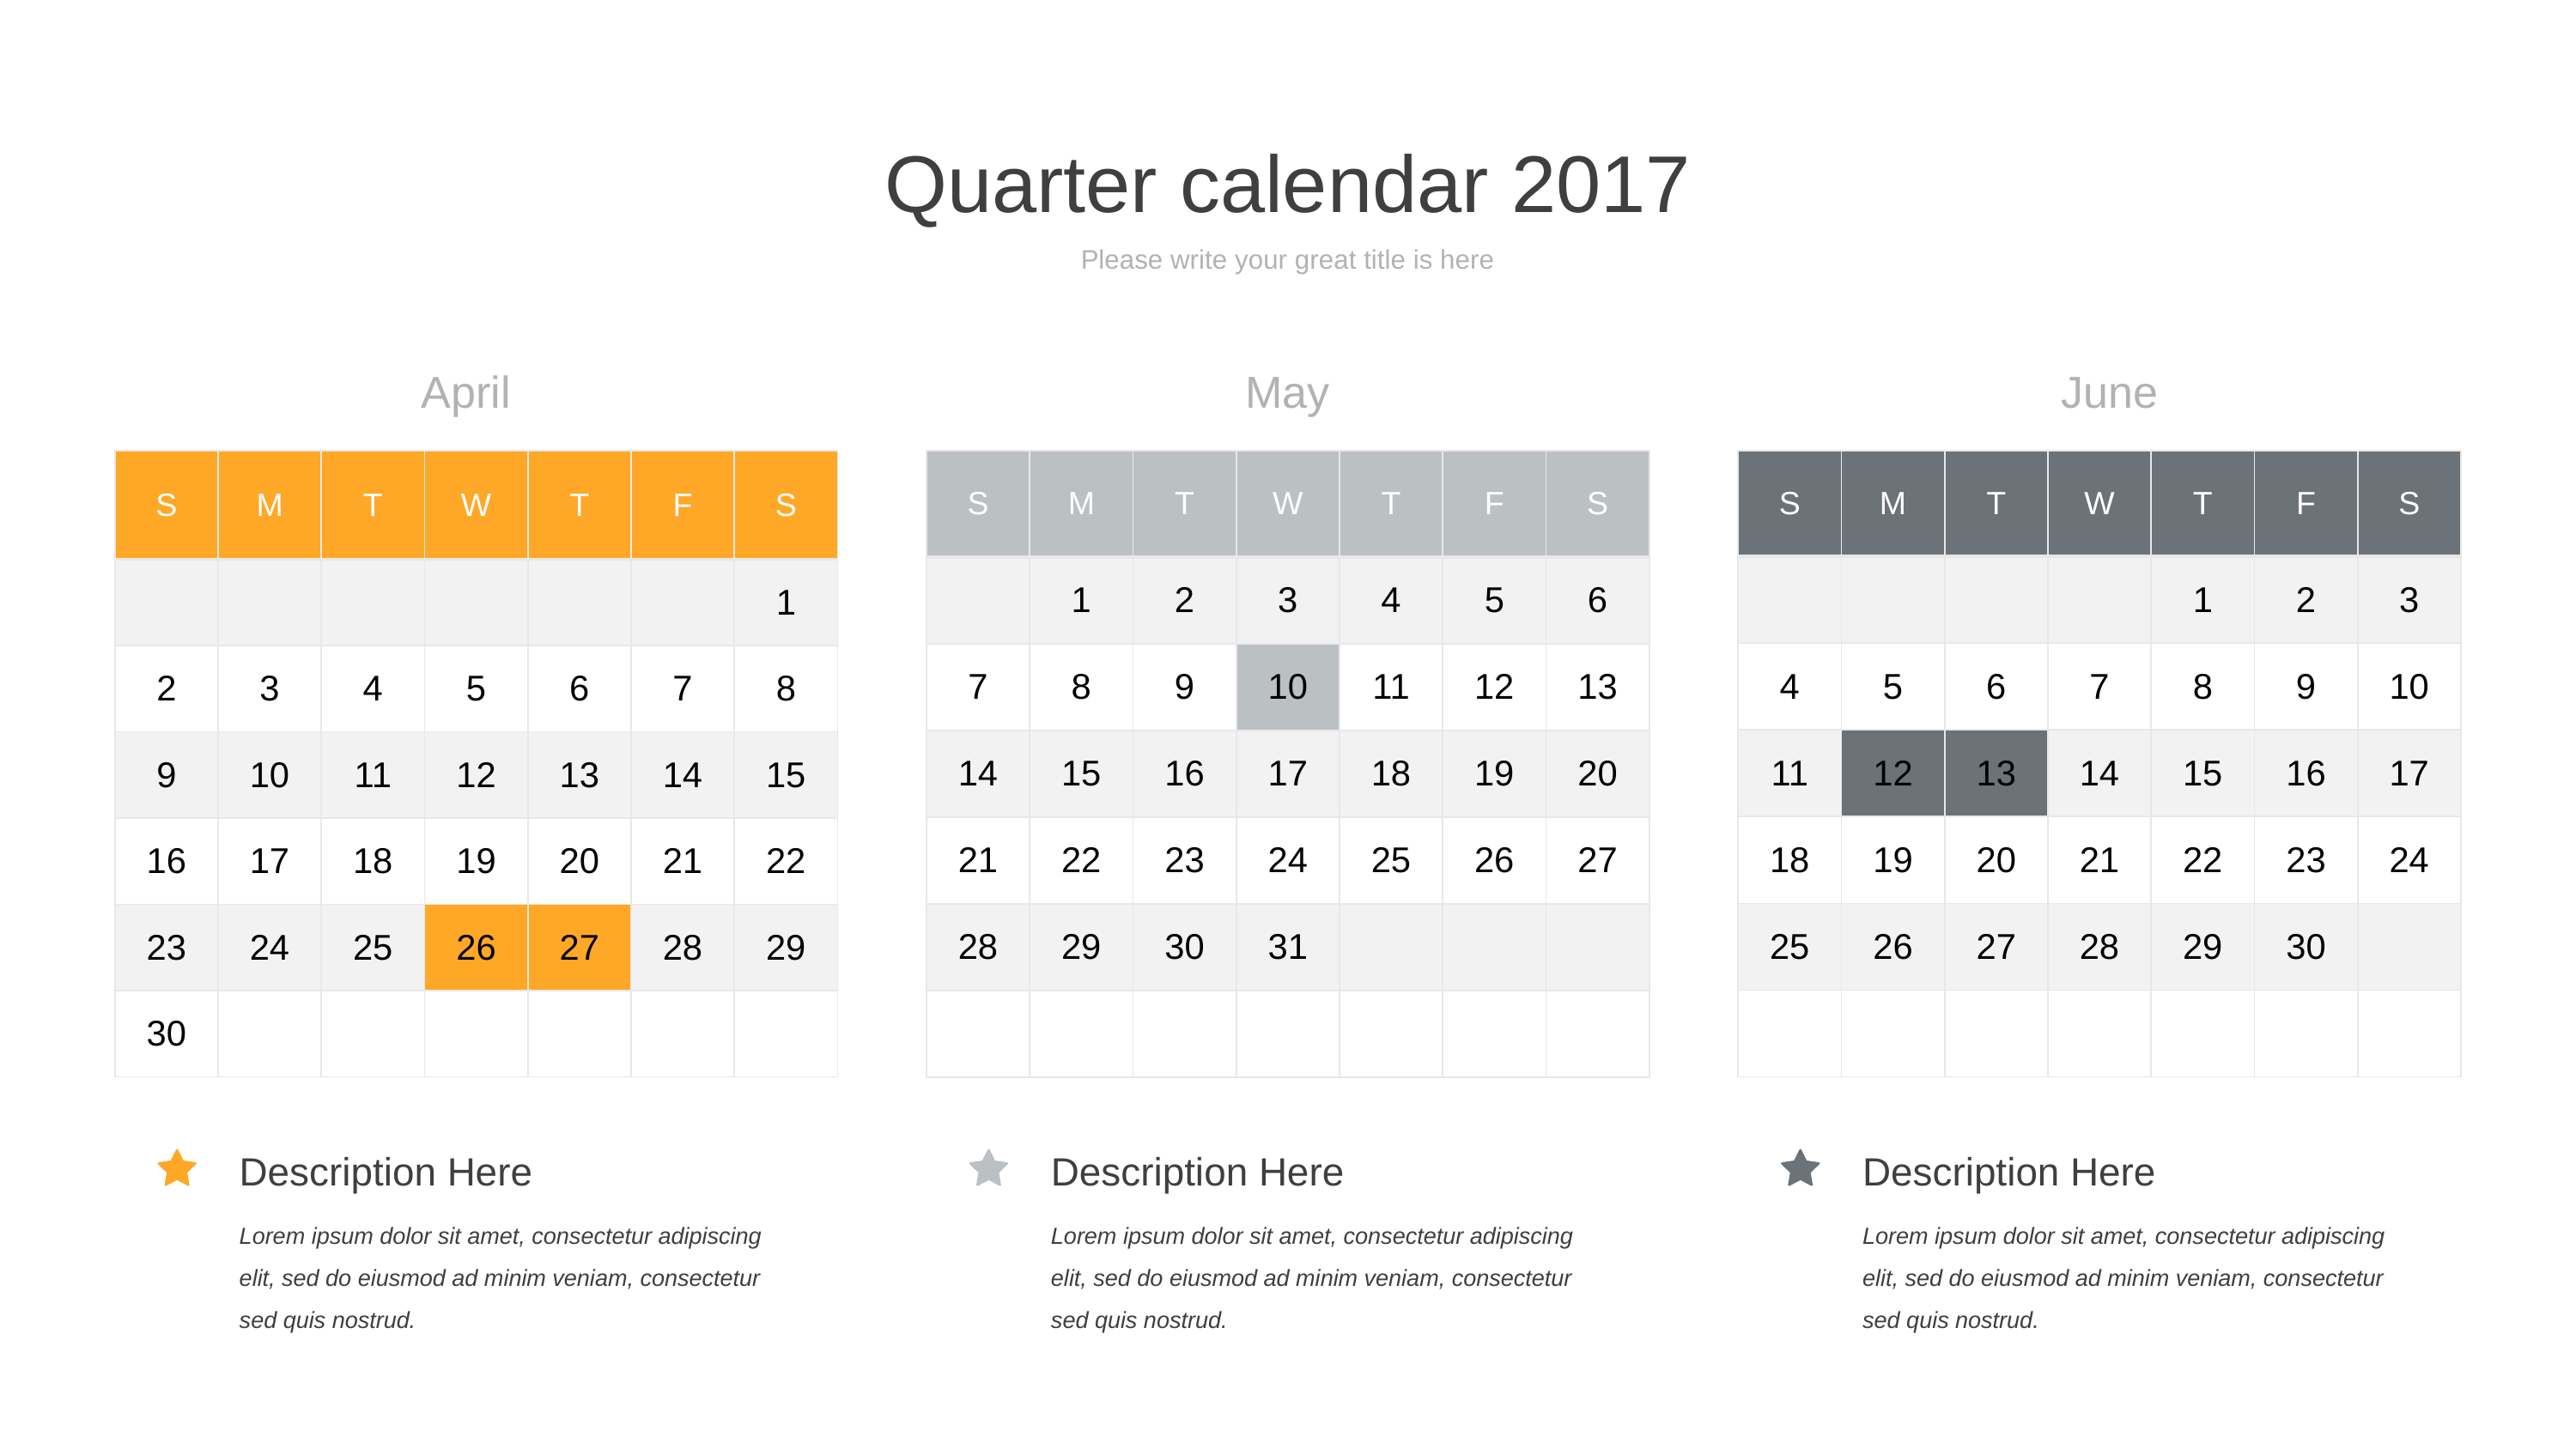

Quarter calendar 2017
Please write your great title is here
April
May
June
| S | M | T | W | T | F | S |
| --- | --- | --- | --- | --- | --- | --- |
|  |  |  |  | 1 | 2 | 3 |
| 4 | 5 | 6 | 7 | 8 | 9 | 10 |
| 11 | 12 | 13 | 14 | 15 | 16 | 17 |
| 18 | 19 | 20 | 21 | 22 | 23 | 24 |
| 25 | 26 | 27 | 28 | 29 | 30 |  |
|  |  |  |  |  |  |  |
| S | M | T | W | T | F | S |
| --- | --- | --- | --- | --- | --- | --- |
|  | 1 | 2 | 3 | 4 | 5 | 6 |
| 7 | 8 | 9 | 10 | 11 | 12 | 13 |
| 14 | 15 | 16 | 17 | 18 | 19 | 20 |
| 21 | 22 | 23 | 24 | 25 | 26 | 27 |
| 28 | 29 | 30 | 31 |  |  |  |
|  |  |  |  |  |  |  |
| S | M | T | W | T | F | S |
| --- | --- | --- | --- | --- | --- | --- |
|  |  |  |  |  |  | 1 |
| 2 | 3 | 4 | 5 | 6 | 7 | 8 |
| 9 | 10 | 11 | 12 | 13 | 14 | 15 |
| 16 | 17 | 18 | 19 | 20 | 21 | 22 |
| 23 | 24 | 25 | 26 | 27 | 28 | 29 |
| 30 |  |  |  |  |  |  |
Description Here

Lorem ipsum dolor sit amet, consectetur adipiscing elit, sed do eiusmod ad minim veniam, consectetur sed quis nostrud.
Description Here

Lorem ipsum dolor sit amet, consectetur adipiscing elit, sed do eiusmod ad minim veniam, consectetur sed quis nostrud.
Description Here

Lorem ipsum dolor sit amet, consectetur adipiscing elit, sed do eiusmod ad minim veniam, consectetur sed quis nostrud.